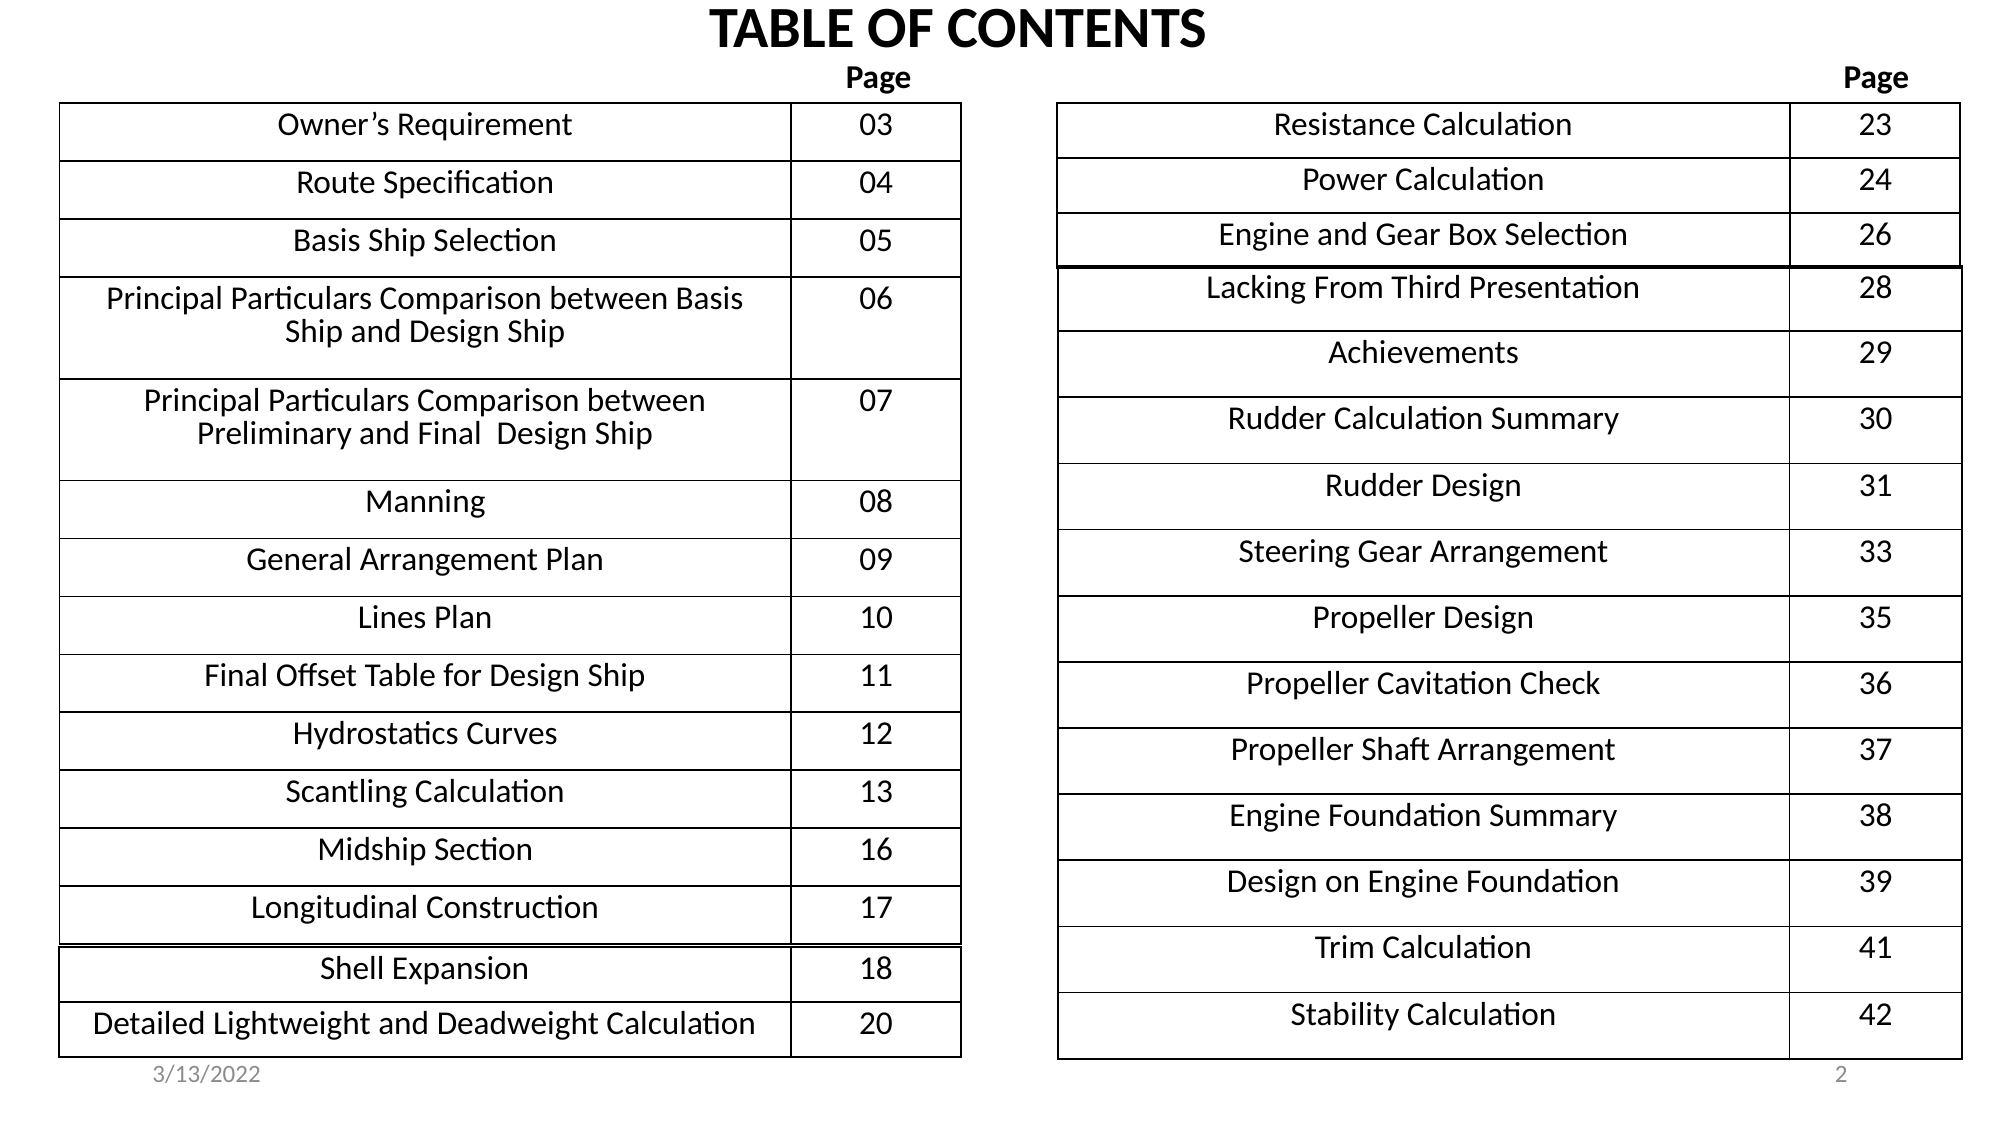

TABLE OF CONTENTS
Page
Page
| Owner’s Requirement | 03 |
| --- | --- |
| Route Specification | 04 |
| Basis Ship Selection | 05 |
| Principal Particulars Comparison between Basis Ship and Design Ship | 06 |
| Principal Particulars Comparison between Preliminary and Final Design Ship | 07 |
| Manning | 08 |
| General Arrangement Plan | 09 |
| Lines Plan | 10 |
| Final Offset Table for Design Ship | 11 |
| Hydrostatics Curves | 12 |
| Scantling Calculation | 13 |
| Midship Section | 16 |
| Longitudinal Construction | 17 |
| Resistance Calculation | 23 |
| --- | --- |
| Power Calculation | 24 |
| Engine and Gear Box Selection | 26 |
| Lacking From Third Presentation | 28 |
| --- | --- |
| Achievements | 29 |
| Rudder Calculation Summary | 30 |
| Rudder Design | 31 |
| Steering Gear Arrangement | 33 |
| Propeller Design | 35 |
| Propeller Cavitation Check | 36 |
| Propeller Shaft Arrangement | 37 |
| Engine Foundation Summary | 38 |
| Design on Engine Foundation | 39 |
| Trim Calculation | 41 |
| Stability Calculation | 42 |
| Shell Expansion | 18 |
| --- | --- |
| Detailed Lightweight and Deadweight Calculation | 20 |
3/13/2022
2